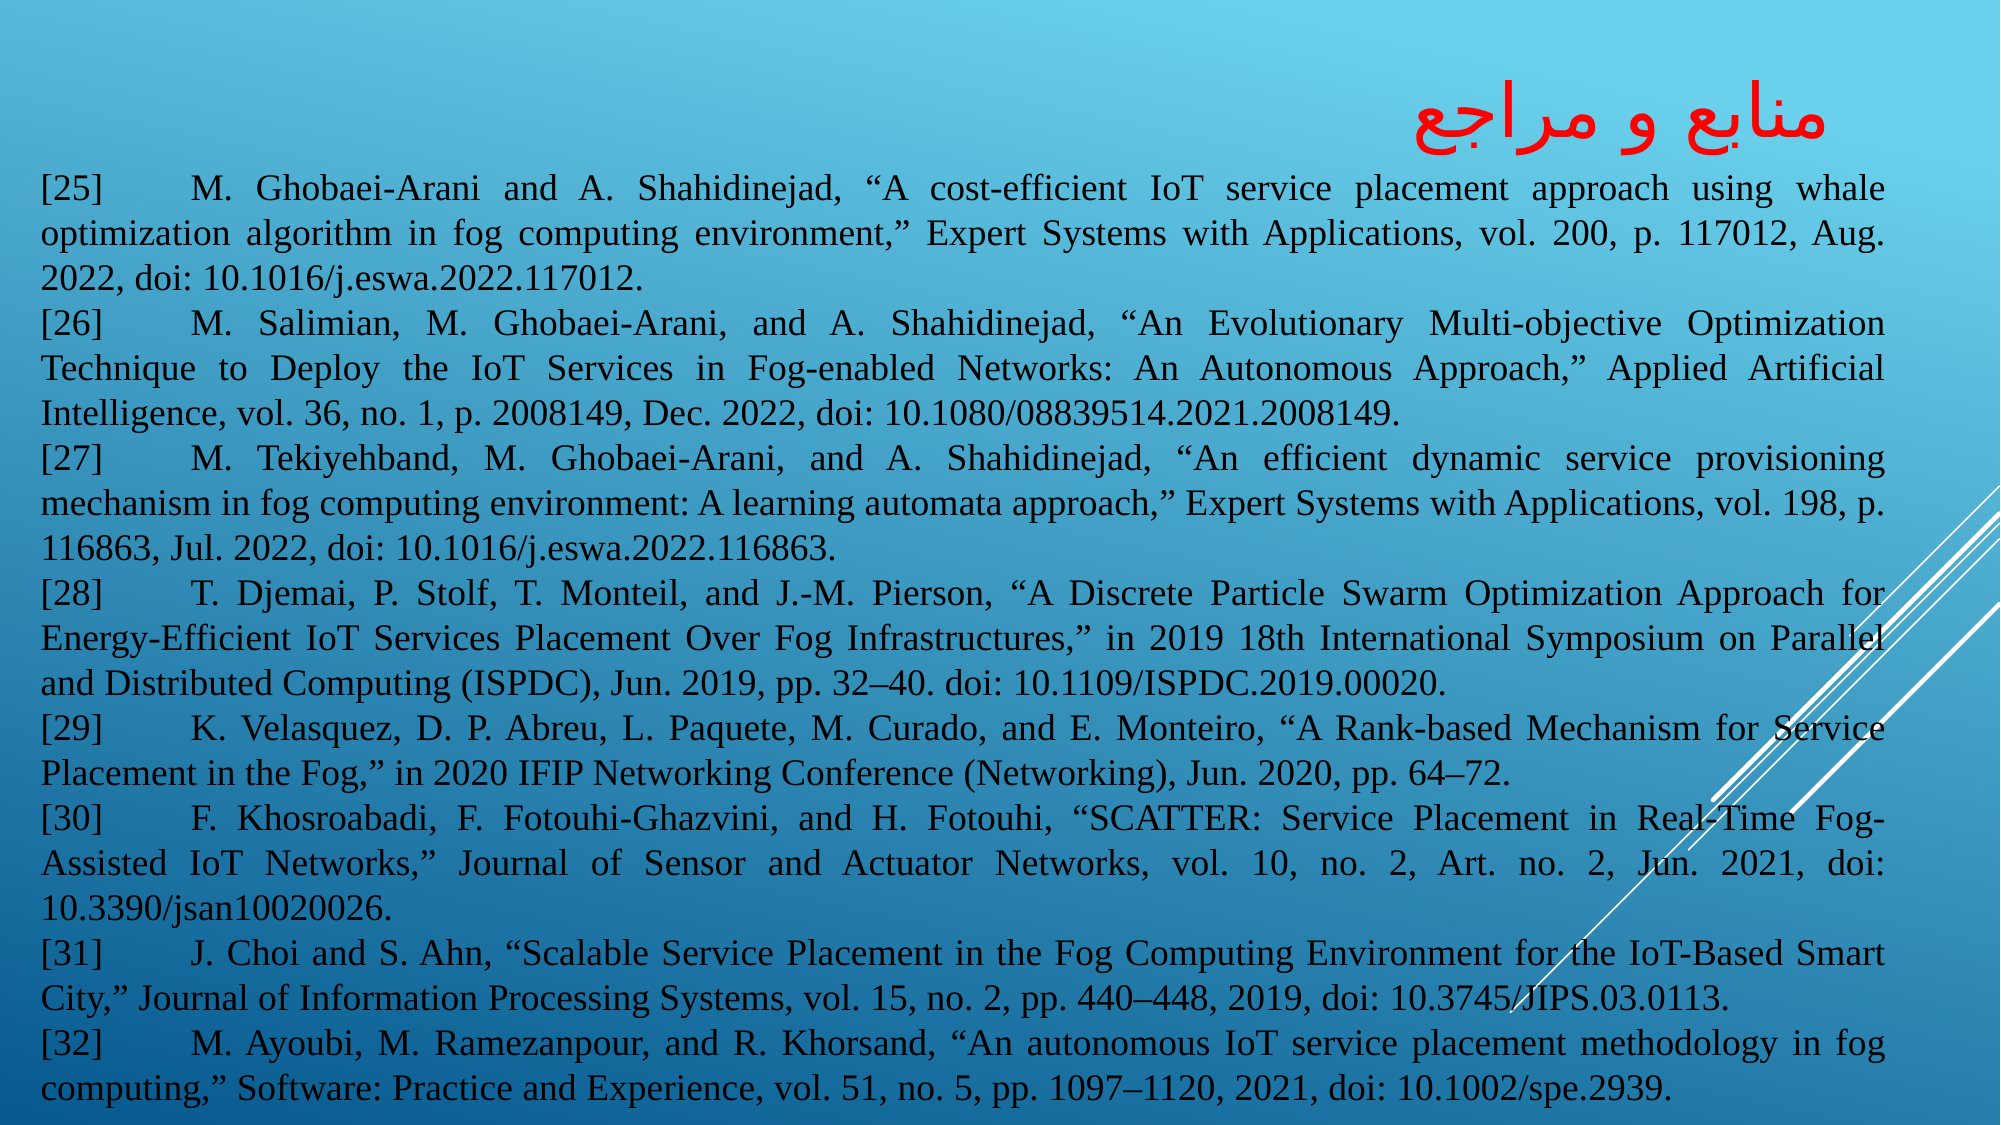

منابع و مراجع
[25]	M. Ghobaei-Arani and A. Shahidinejad, “A cost-efficient IoT service placement approach using whale optimization algorithm in fog computing environment,” Expert Systems with Applications, vol. 200, p. 117012, Aug. 2022, doi: 10.1016/j.eswa.2022.117012.
[26]	M. Salimian, M. Ghobaei-Arani, and A. Shahidinejad, “An Evolutionary Multi-objective Optimization Technique to Deploy the IoT Services in Fog-enabled Networks: An Autonomous Approach,” Applied Artificial Intelligence, vol. 36, no. 1, p. 2008149, Dec. 2022, doi: 10.1080/08839514.2021.2008149.
[27]	M. Tekiyehband, M. Ghobaei-Arani, and A. Shahidinejad, “An efficient dynamic service provisioning mechanism in fog computing environment: A learning automata approach,” Expert Systems with Applications, vol. 198, p. 116863, Jul. 2022, doi: 10.1016/j.eswa.2022.116863.
[28]	T. Djemai, P. Stolf, T. Monteil, and J.-M. Pierson, “A Discrete Particle Swarm Optimization Approach for Energy-Efficient IoT Services Placement Over Fog Infrastructures,” in 2019 18th International Symposium on Parallel and Distributed Computing (ISPDC), Jun. 2019, pp. 32–40. doi: 10.1109/ISPDC.2019.00020.
[29]	K. Velasquez, D. P. Abreu, L. Paquete, M. Curado, and E. Monteiro, “A Rank-based Mechanism for Service Placement in the Fog,” in 2020 IFIP Networking Conference (Networking), Jun. 2020, pp. 64–72.
[30]	F. Khosroabadi, F. Fotouhi-Ghazvini, and H. Fotouhi, “SCATTER: Service Placement in Real-Time Fog-Assisted IoT Networks,” Journal of Sensor and Actuator Networks, vol. 10, no. 2, Art. no. 2, Jun. 2021, doi: 10.3390/jsan10020026.
[31]	J. Choi and S. Ahn, “Scalable Service Placement in the Fog Computing Environment for the IoT-Based Smart City,” Journal of Information Processing Systems, vol. 15, no. 2, pp. 440–448, 2019, doi: 10.3745/JIPS.03.0113.
[32]	M. Ayoubi, M. Ramezanpour, and R. Khorsand, “An autonomous IoT service placement methodology in fog computing,” Software: Practice and Experience, vol. 51, no. 5, pp. 1097–1120, 2021, doi: 10.1002/spe.2939.